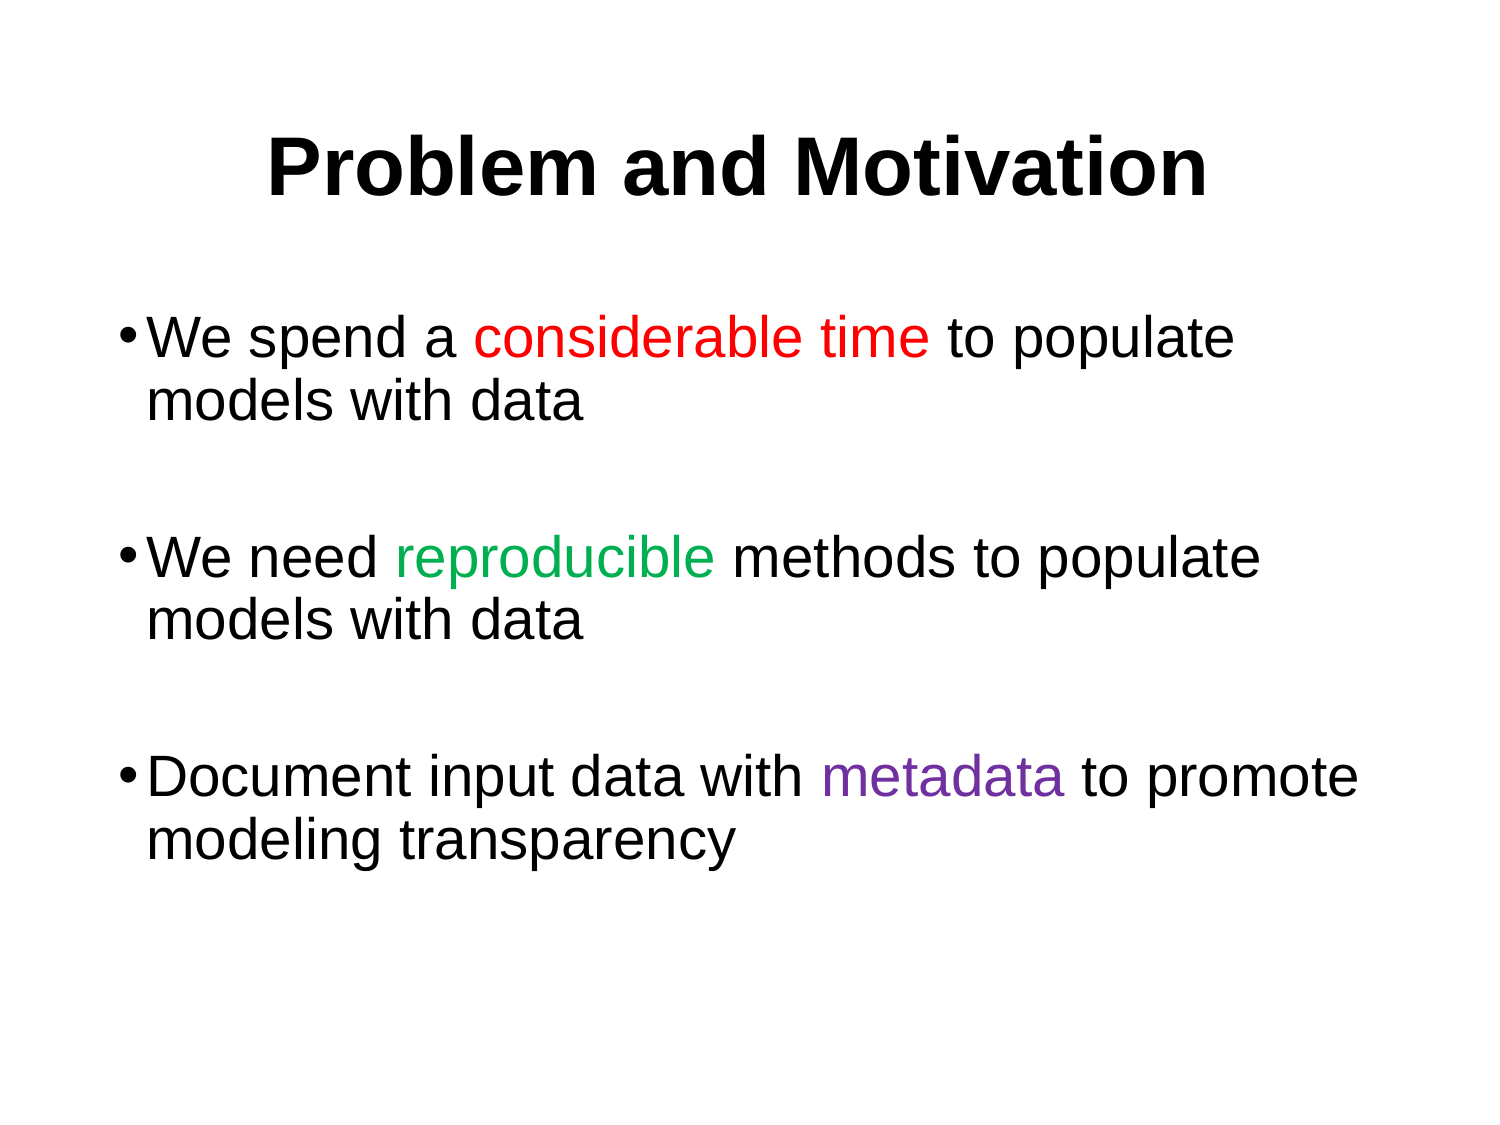

# Problem and Motivation
We spend a considerable time to populate models with data

We need reproducible methods to populate models with data

Document input data with metadata to promote modeling transparency